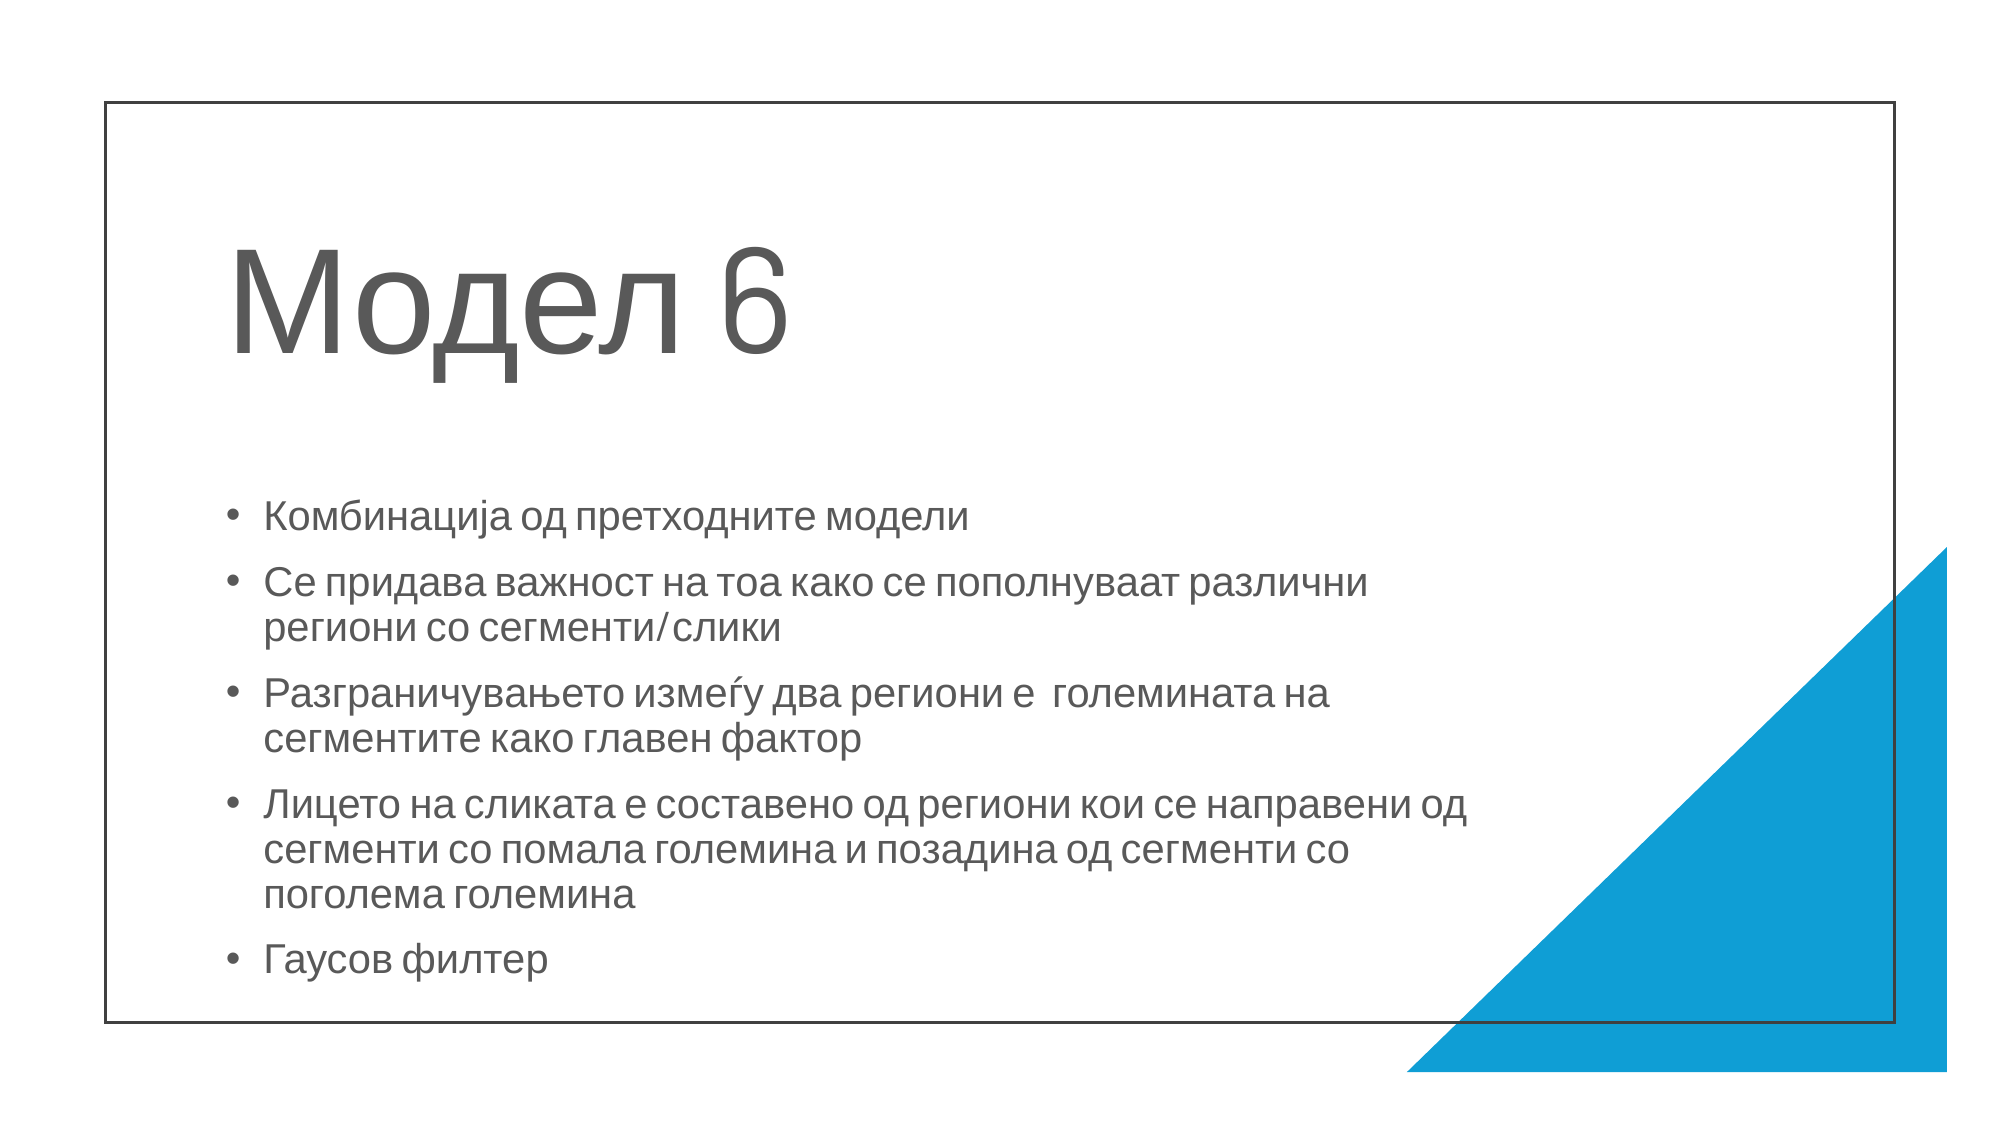

# Модел 6
Комбинација од претходните модели
Се придава важност на тоа како се пополнуваат различни региони со сегменти/слики
Разграничувањето измеѓу два региони е  големината на сегментите како главен фактор
Лицето на сликата е составено од региони кои се направени од сегменти со помала големина и позадина од сегменти со поголема големина
Гаусов филтер